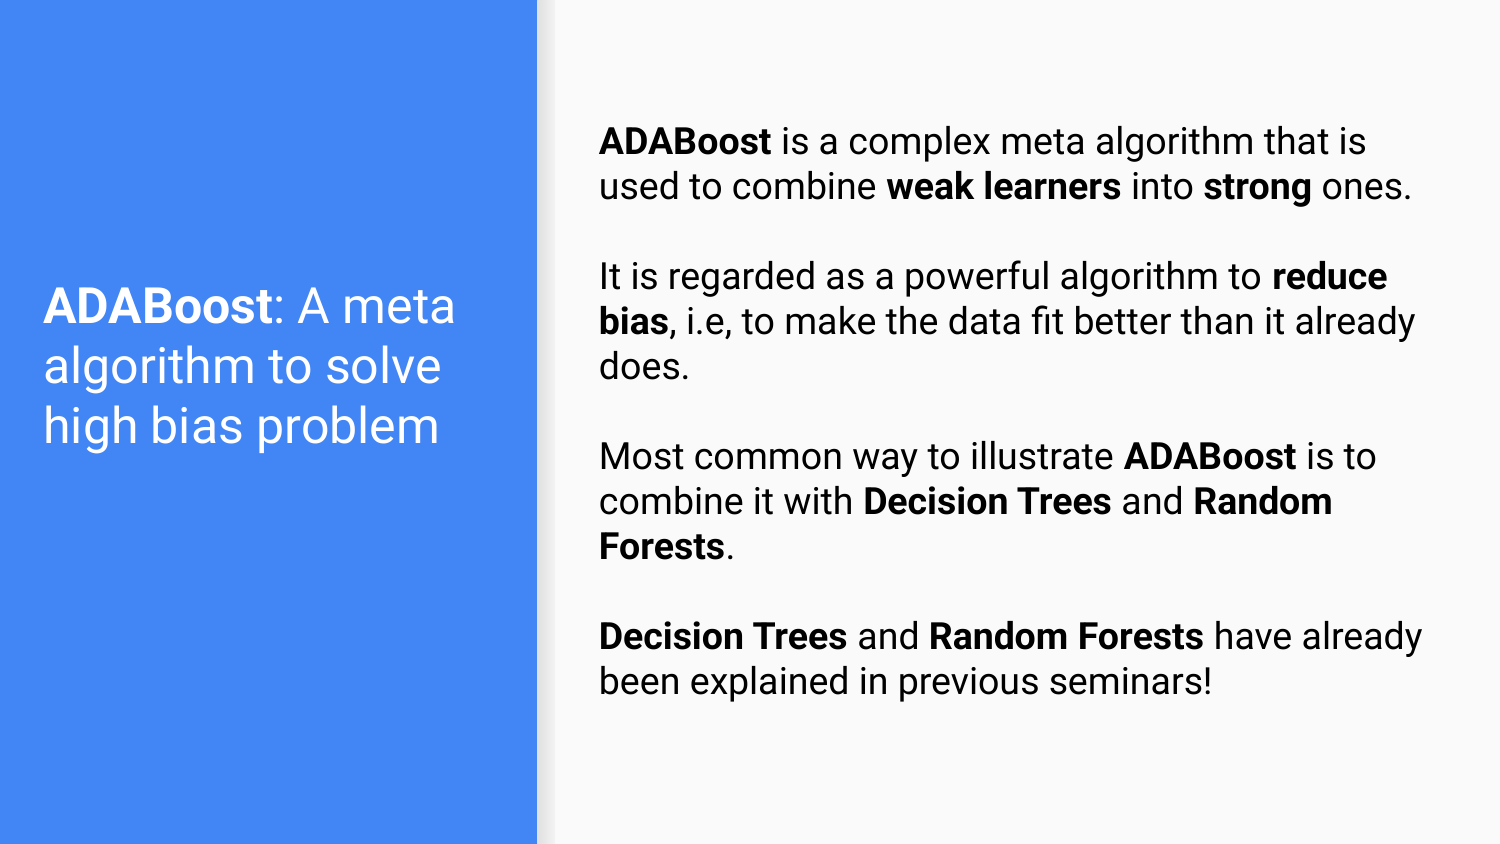

ADABoost is a complex meta algorithm that is used to combine weak learners into strong ones.

It is regarded as a powerful algorithm to reduce bias, i.e, to make the data fit better than it already does.

Most common way to illustrate ADABoost is to combine it with Decision Trees and Random Forests.

Decision Trees and Random Forests have already been explained in previous seminars!

# ADABoost: A meta algorithm to solve high bias problem